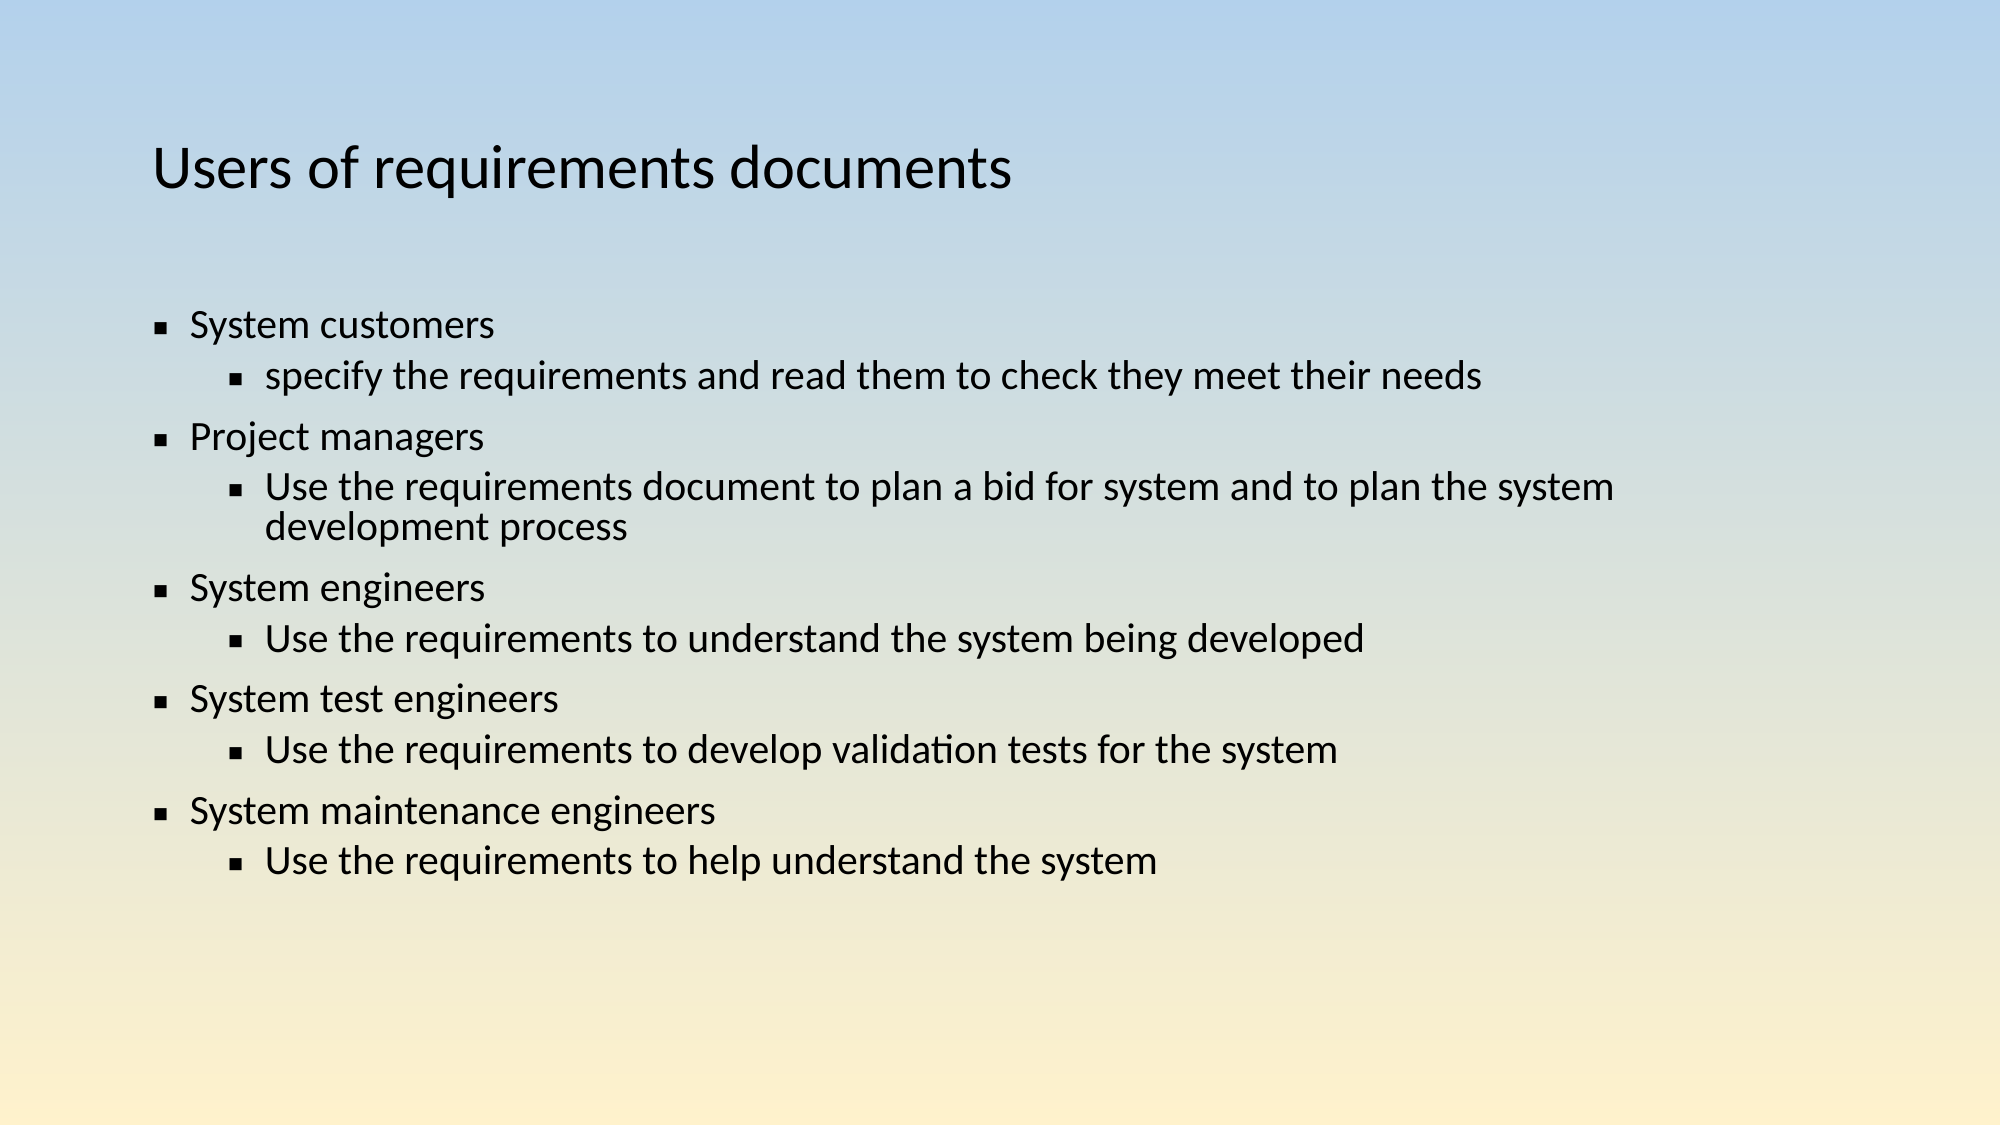

# Users of requirements documents
System customers
specify the requirements and read them to check they meet their needs
Project managers
Use the requirements document to plan a bid for system and to plan the system development process
System engineers
Use the requirements to understand the system being developed
System test engineers
Use the requirements to develop validation tests for the system
System maintenance engineers
Use the requirements to help understand the system